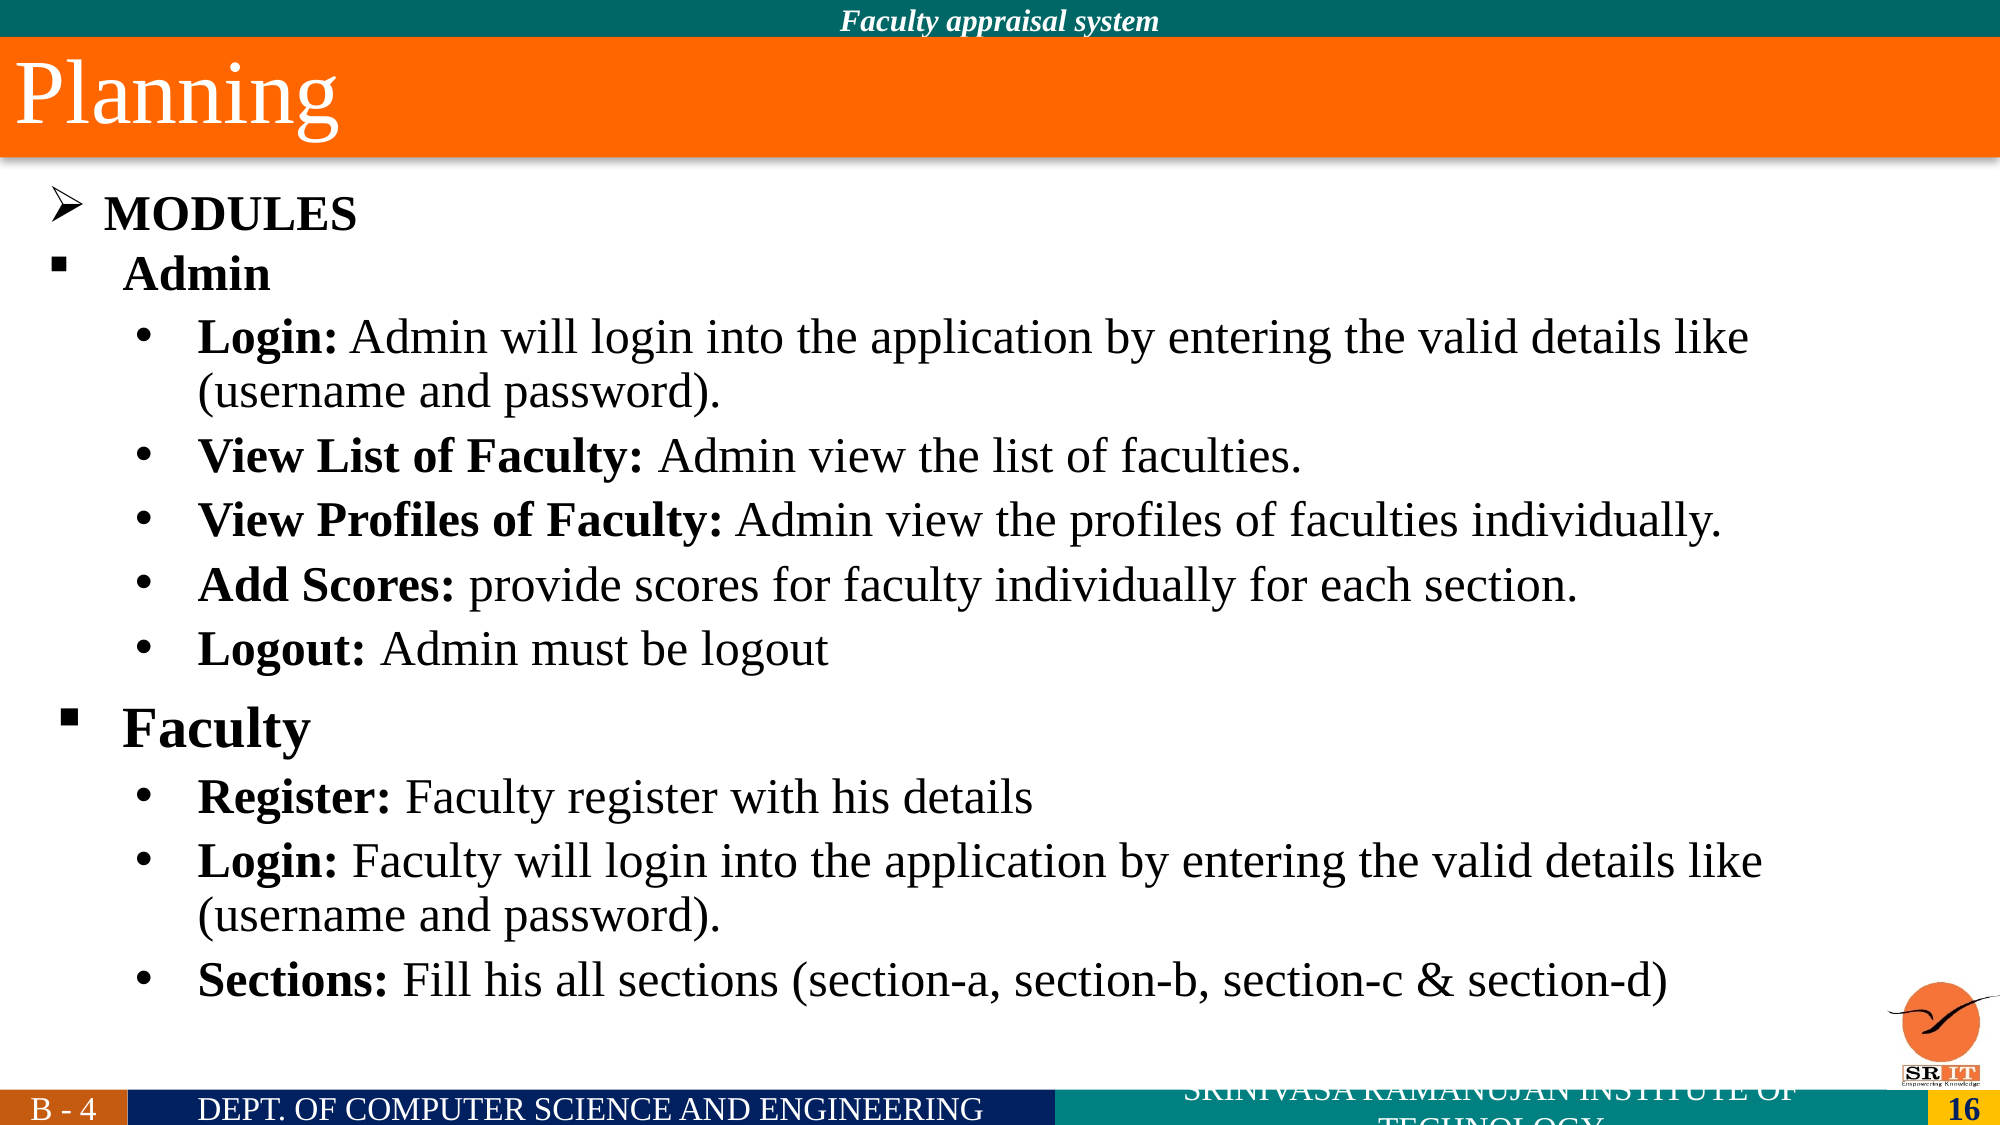

Planning
MODULES
Admin
Login: Admin will login into the application by entering the valid details like (username and password).
View List of Faculty: Admin view the list of faculties.
View Profiles of Faculty: Admin view the profiles of faculties individually.
Add Scores: provide scores for faculty individually for each section.
Logout: Admin must be logout
Faculty
Register: Faculty register with his details
Login: Faculty will login into the application by entering the valid details like (username and password).
Sections: Fill his all sections (section-a, section-b, section-c & section-d)